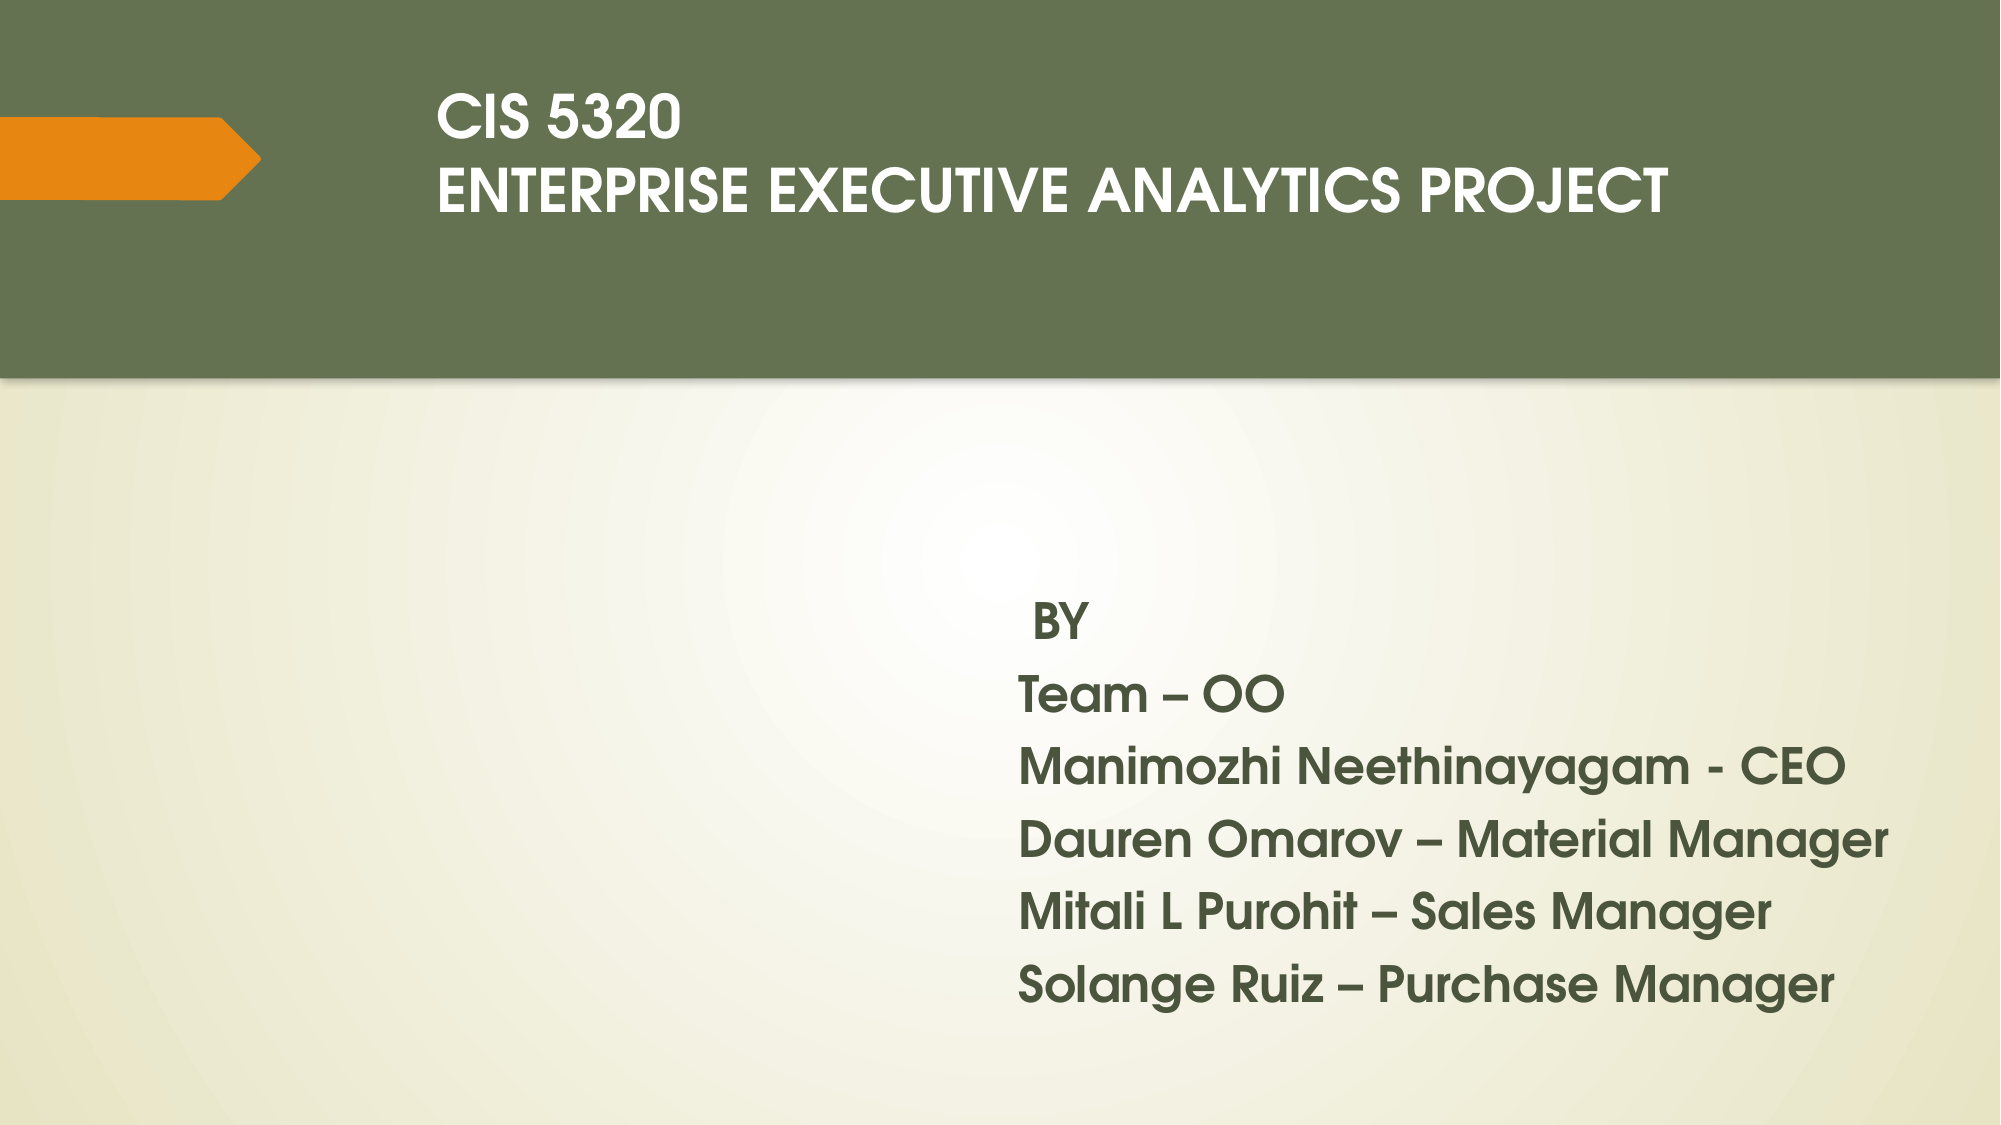

# CIS 5320 ENTERPRISE EXECUTIVE ANALYTICS PROJECT

 BY
Team – OO
Manimozhi Neethinayagam - CEO
Dauren Omarov – Material Manager
Mitali L Purohit – Sales Manager
Solange Ruiz – Purchase Manager

​